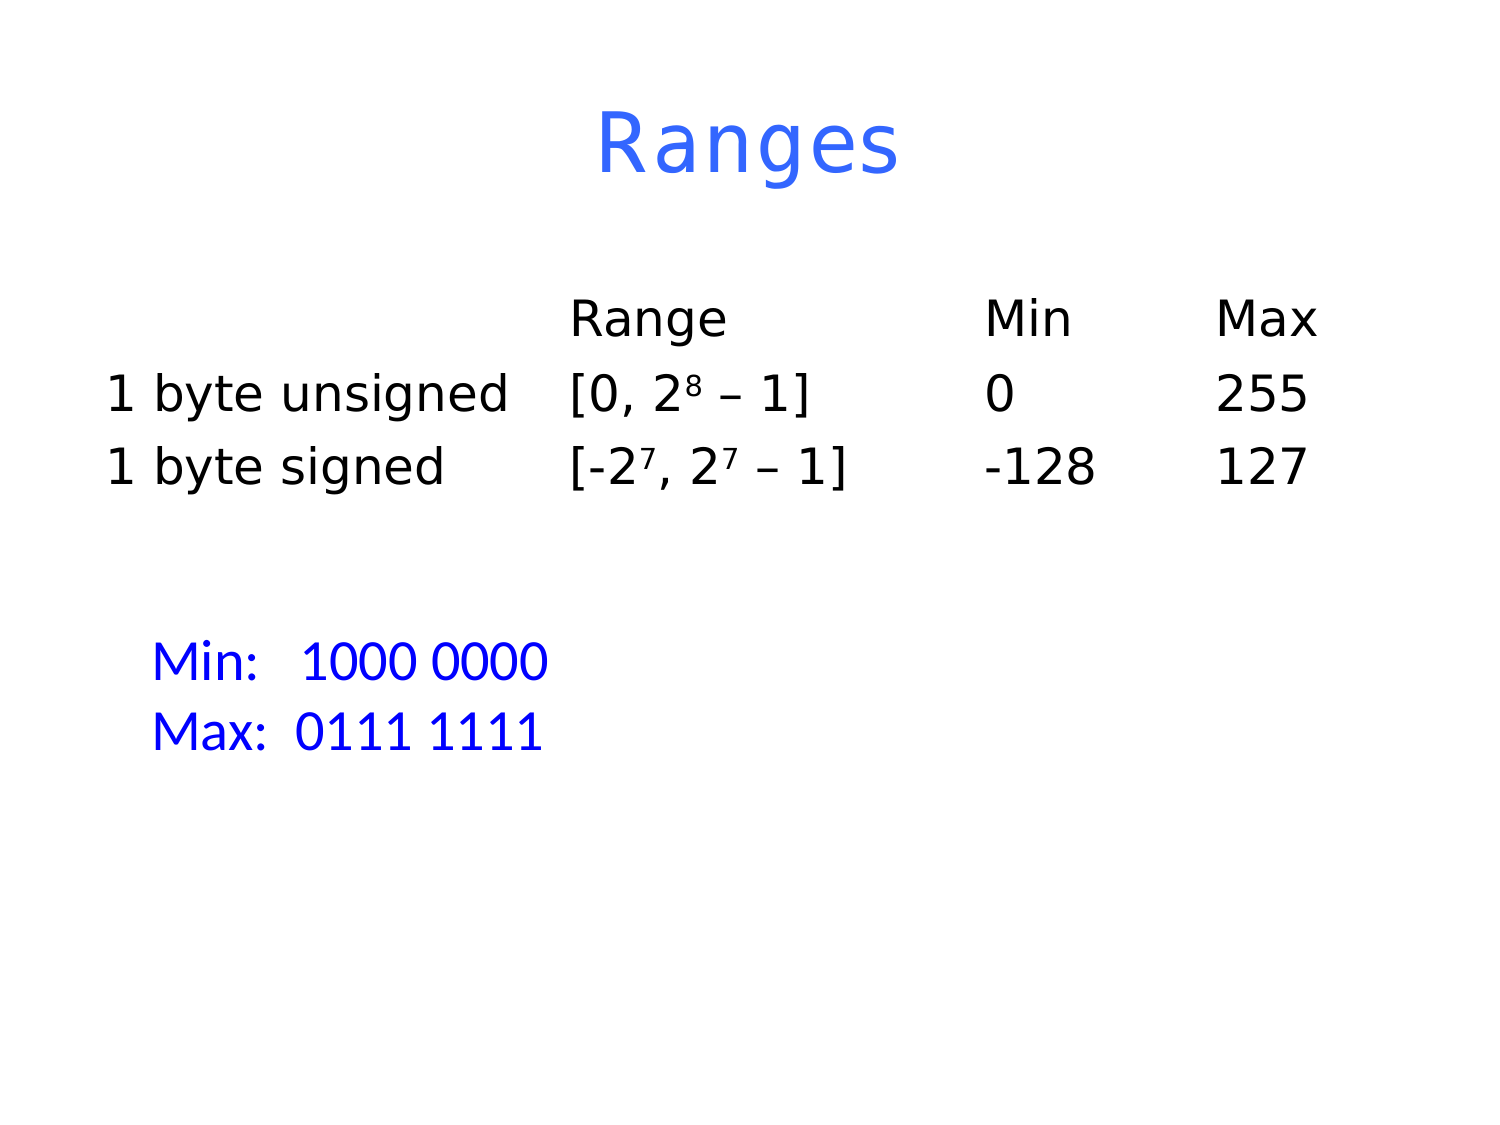

# Ranges
|  | Range | Min | Max |
| --- | --- | --- | --- |
| 1 byte unsigned | [0, 28 – 1] | 0 | 255 |
| 1 byte signed | [-27, 27 – 1] | -128 | 127 |
Min:   1000 0000
Max:  0111 1111